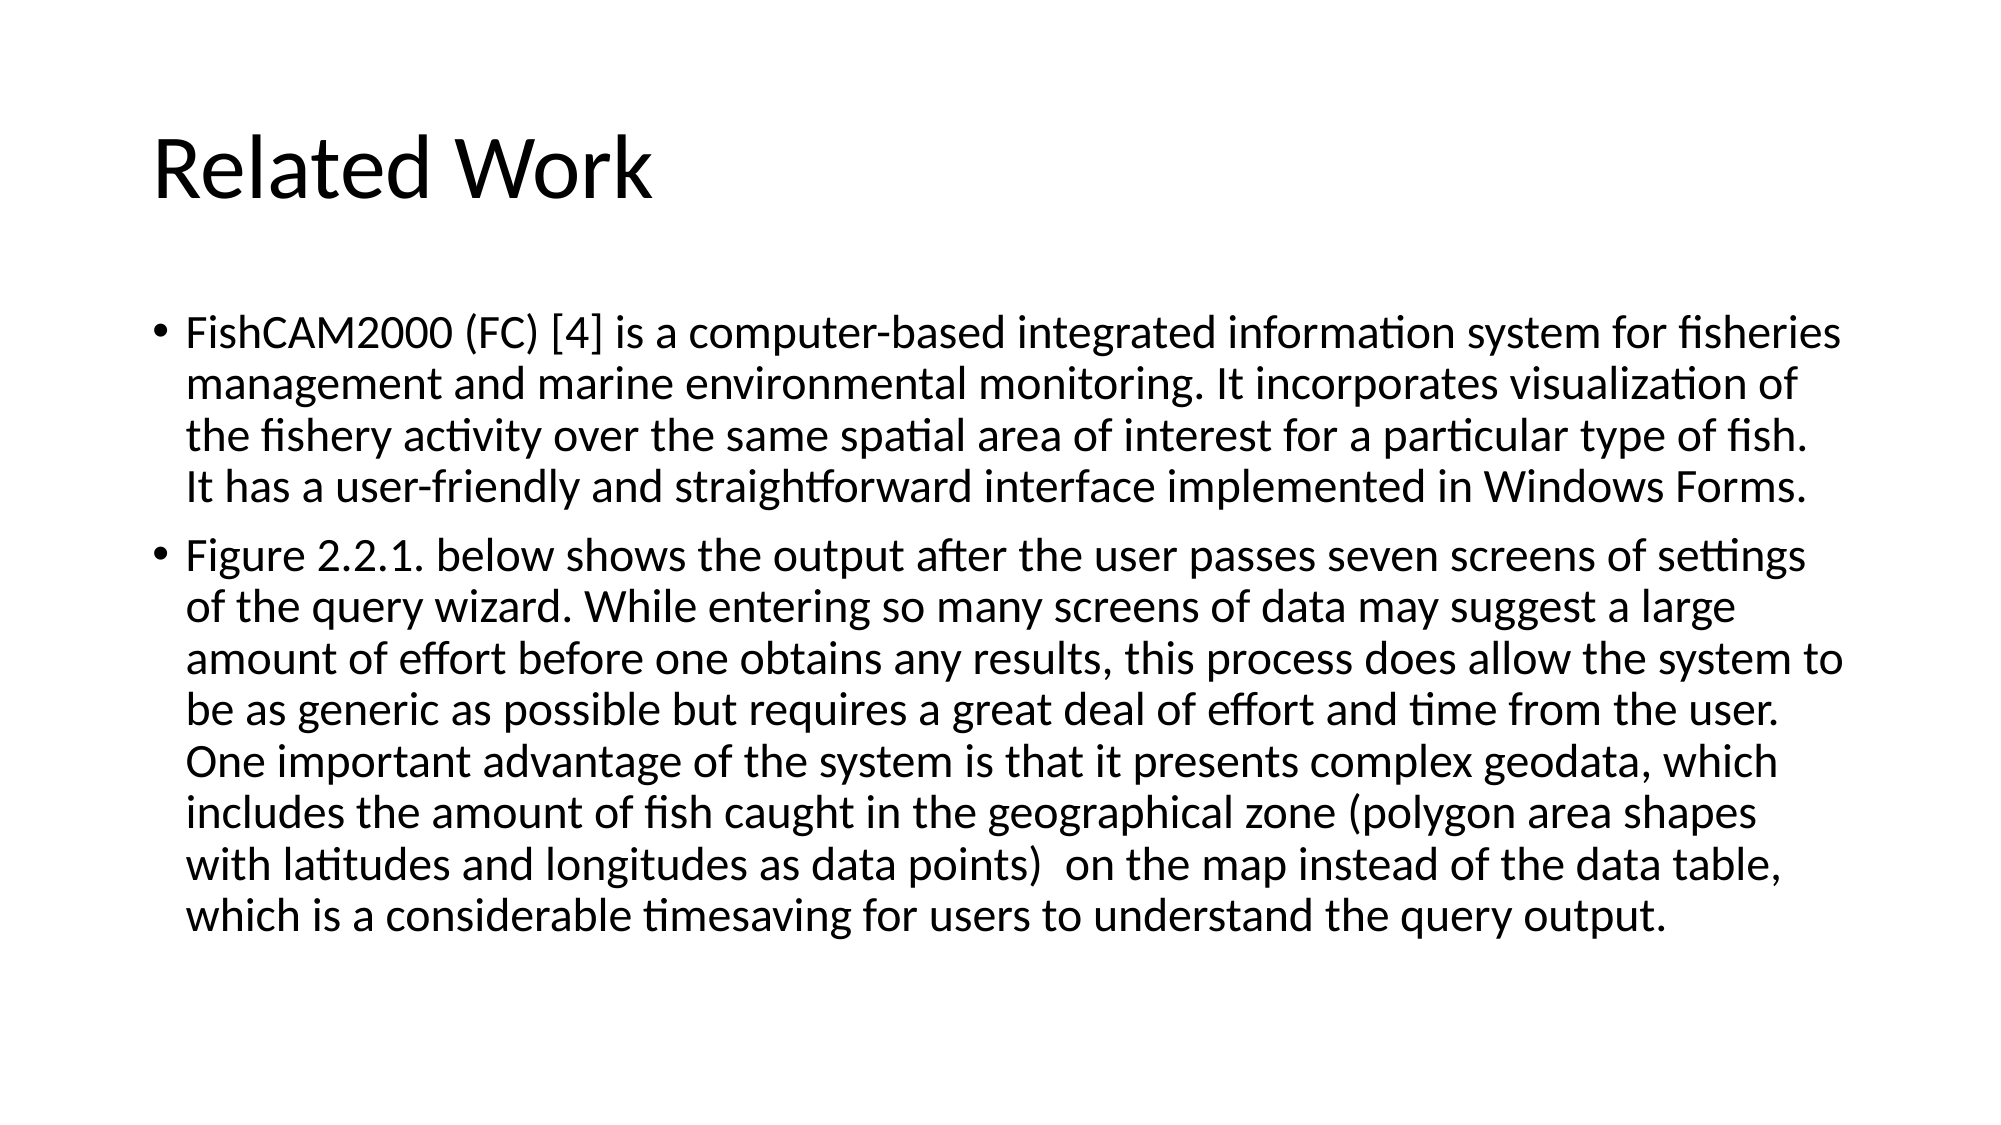

# Related Work
FishCAM2000 (FC) [4] is a computer-based integrated information system for fisheries management and marine environmental monitoring. It incorporates visualization of the fishery activity over the same spatial area of interest for a particular type of fish. It has a user-friendly and straightforward interface implemented in Windows Forms.
Figure 2.2.1. below shows the output after the user passes seven screens of settings of the query wizard. While entering so many screens of data may suggest a large amount of effort before one obtains any results, this process does allow the system to be as generic as possible but requires a great deal of effort and time from the user. One important advantage of the system is that it presents complex geodata, which includes the amount of fish caught in the geographical zone (polygon area shapes with latitudes and longitudes as data points)  on the map instead of the data table, which is a considerable timesaving for users to understand the query output.